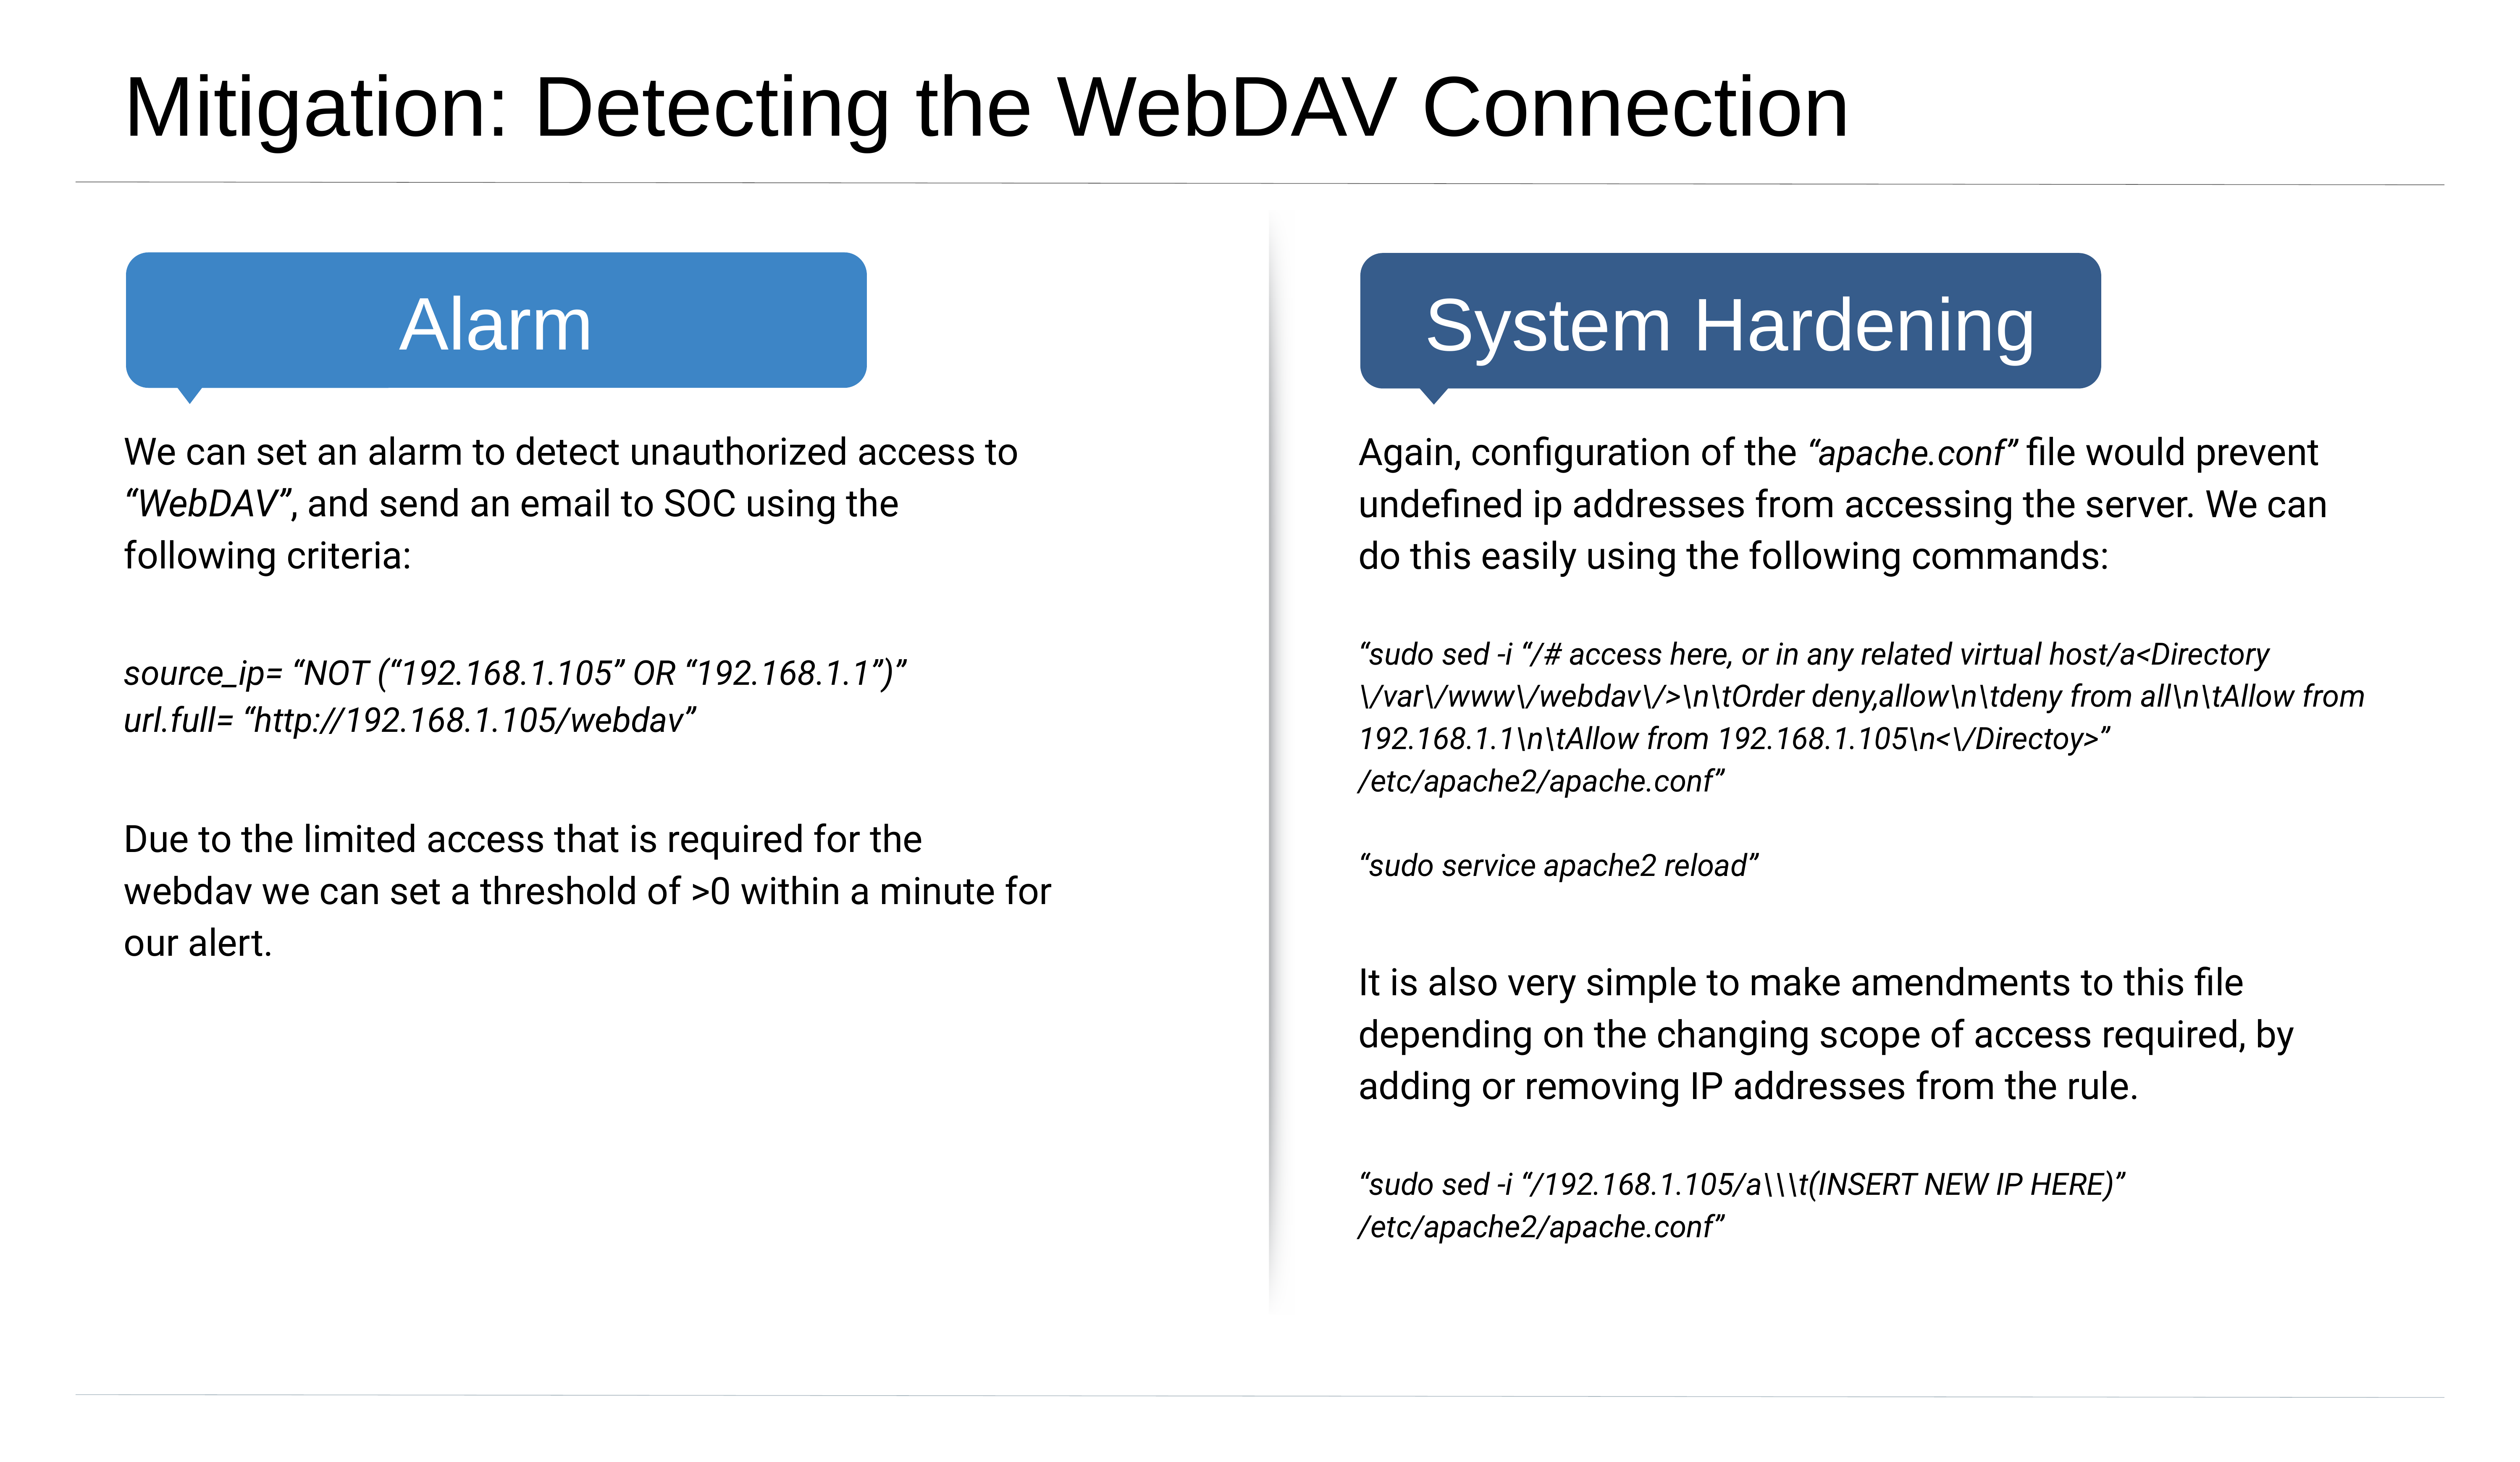

# Mitigation: Detecting the WebDAV Connection
We can set an alarm to detect unauthorized access to “WebDAV”, and send an email to SOC using the following criteria:

source_ip= “NOT (“192.168.1.105” OR “192.168.1.1”)”
url.full= “http://192.168.1.105/webdav”

Due to the limited access that is required for the webdav we can set a threshold of >0 within a minute for our alert.

Again, configuration of the “apache.conf” file would prevent undefined ip addresses from accessing the server. We can do this easily using the following commands:

“sudo sed -i “/# access here, or in any related virtual host/a<Directory \/var\/www\/webdav\/>\n\tOrder deny,allow\n\tdeny from all\n\tAllow from 192.168.1.1\n\tAllow from 192.168.1.105\n<\/Directoy>” /etc/apache2/apache.conf”

“sudo service apache2 reload”

It is also very simple to make amendments to this file depending on the changing scope of access required, by adding or removing IP addresses from the rule.

“sudo sed -i “/192.168.1.105/a\\\t(INSERT NEW IP HERE)” /etc/apache2/apache.conf”